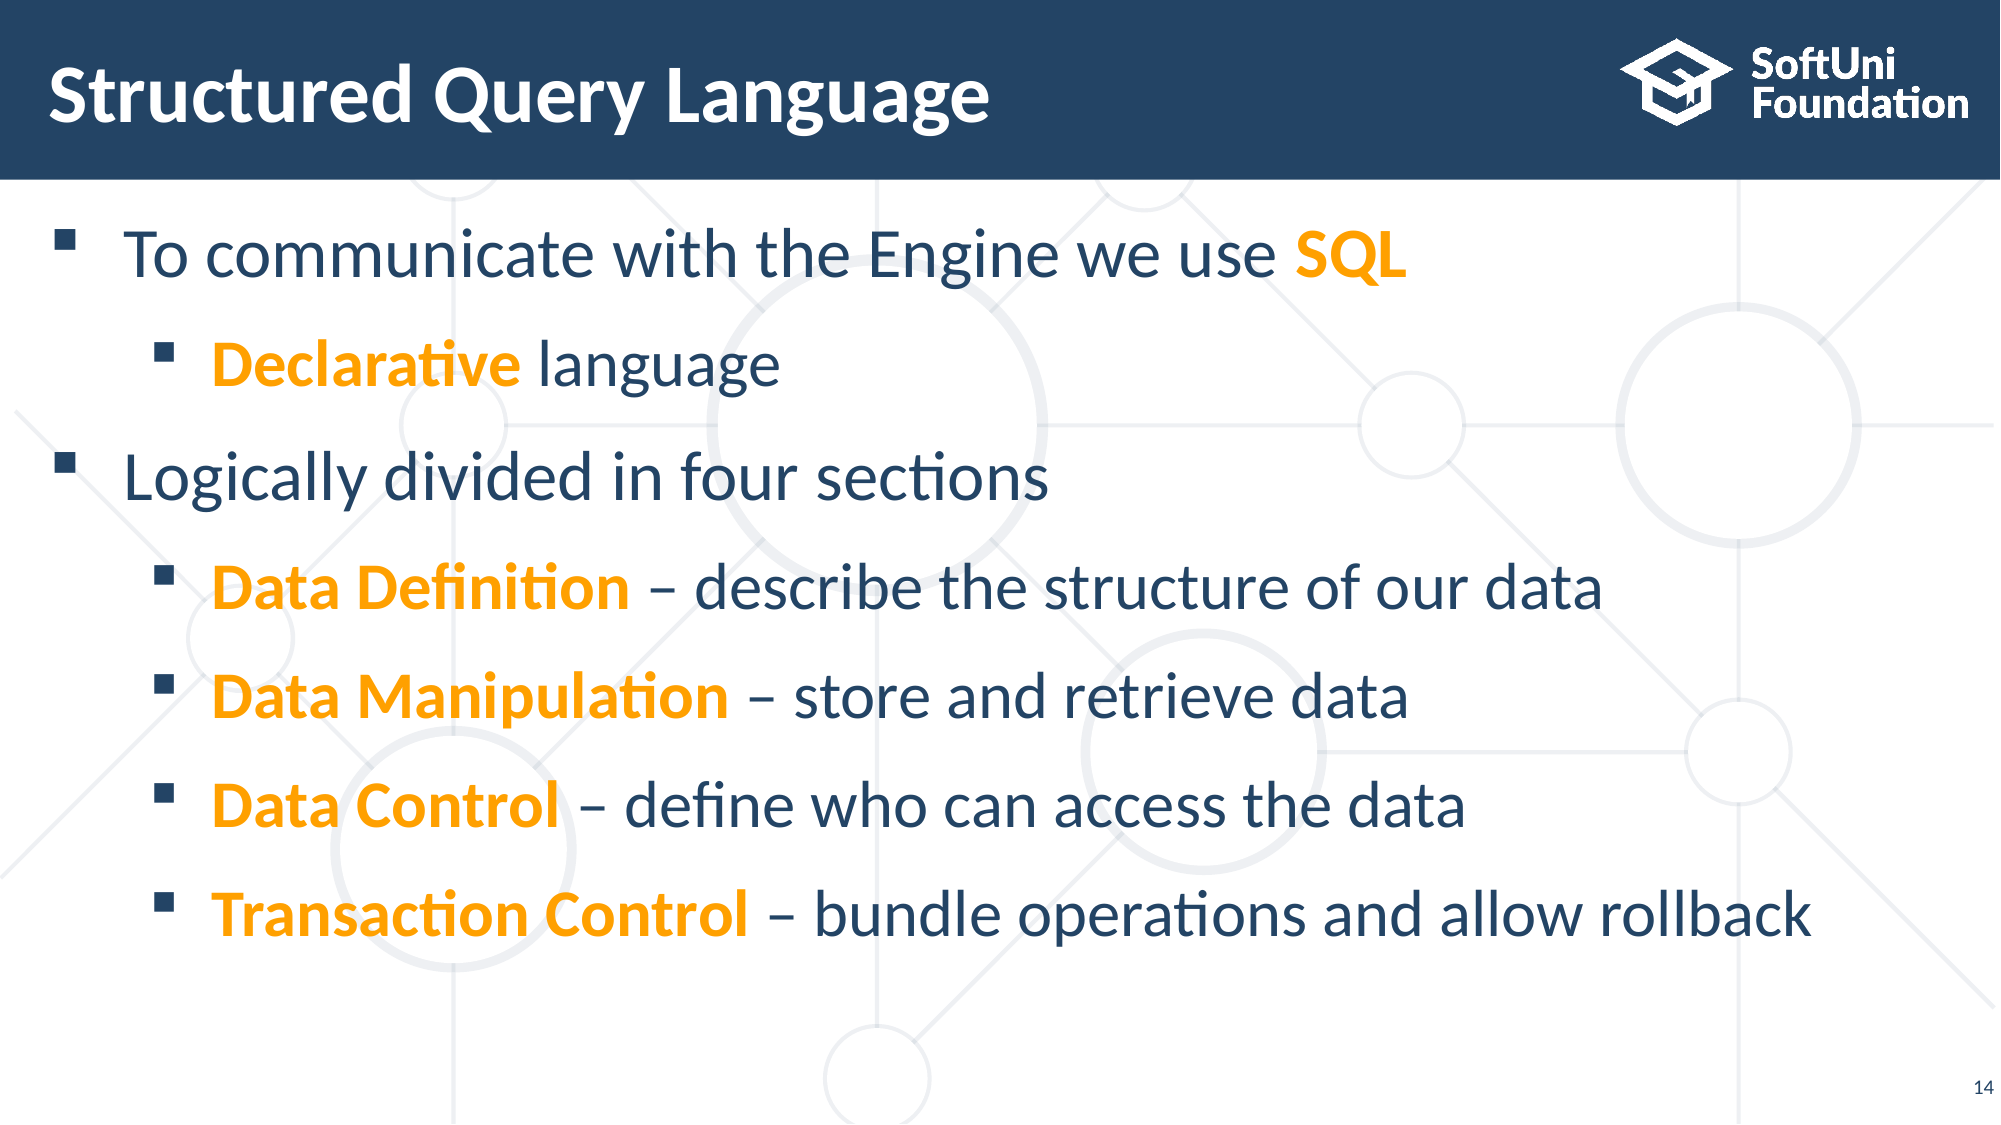

# Structured Query Language
To communicate with the Engine we use SQL
Declarative language
Logically divided in four sections
Data Definition – describe the structure of our data
Data Manipulation – store and retrieve data
Data Control – define who can access the data
Transaction Control – bundle operations and allow rollback

14